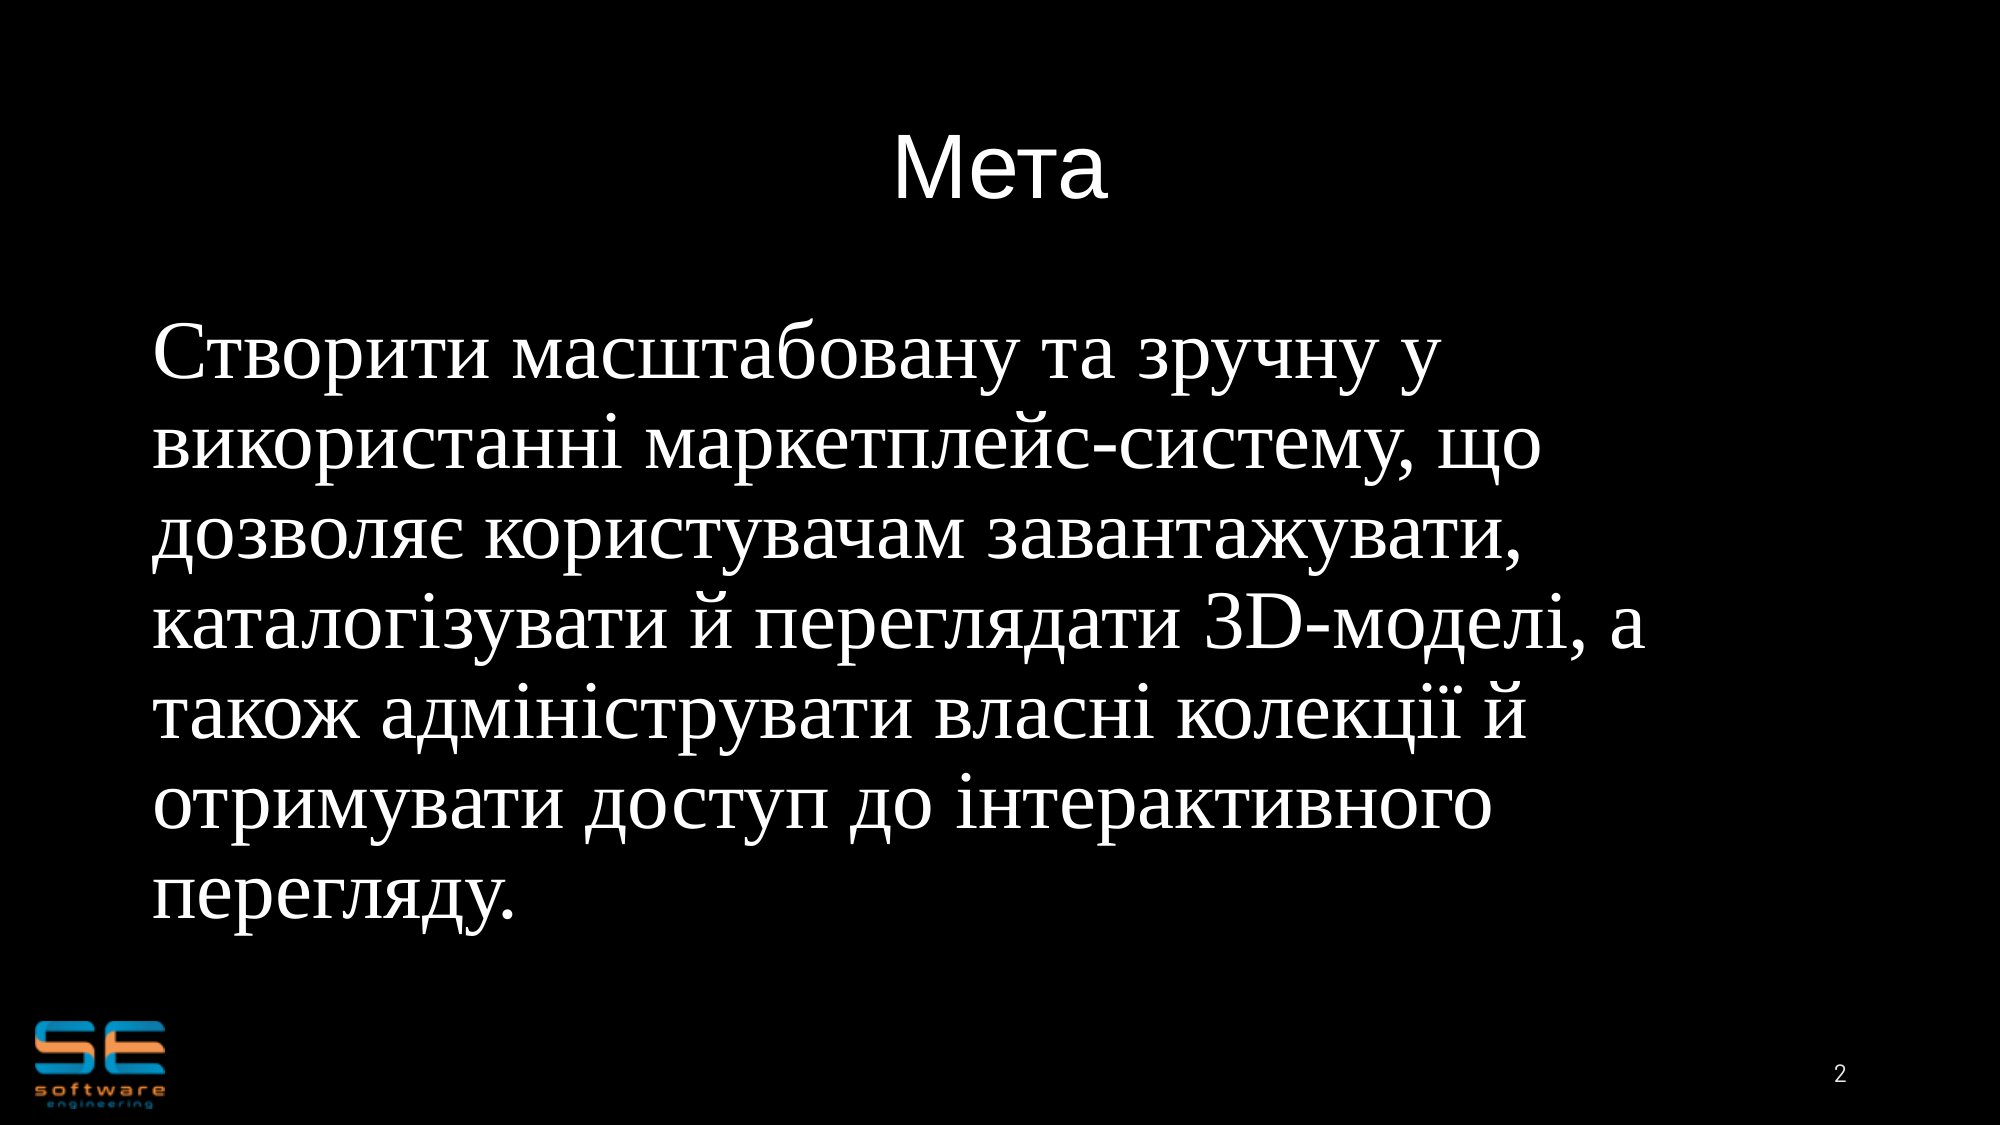

# Мета
Створити масштабовану та зручну у використанні маркетплейс-систему, що дозволяє користувачам завантажувати, каталогізувати й переглядати 3D-моделі, а також адмініструвати власні колекції й отримувати доступ до інтерактивного перегляду.

2